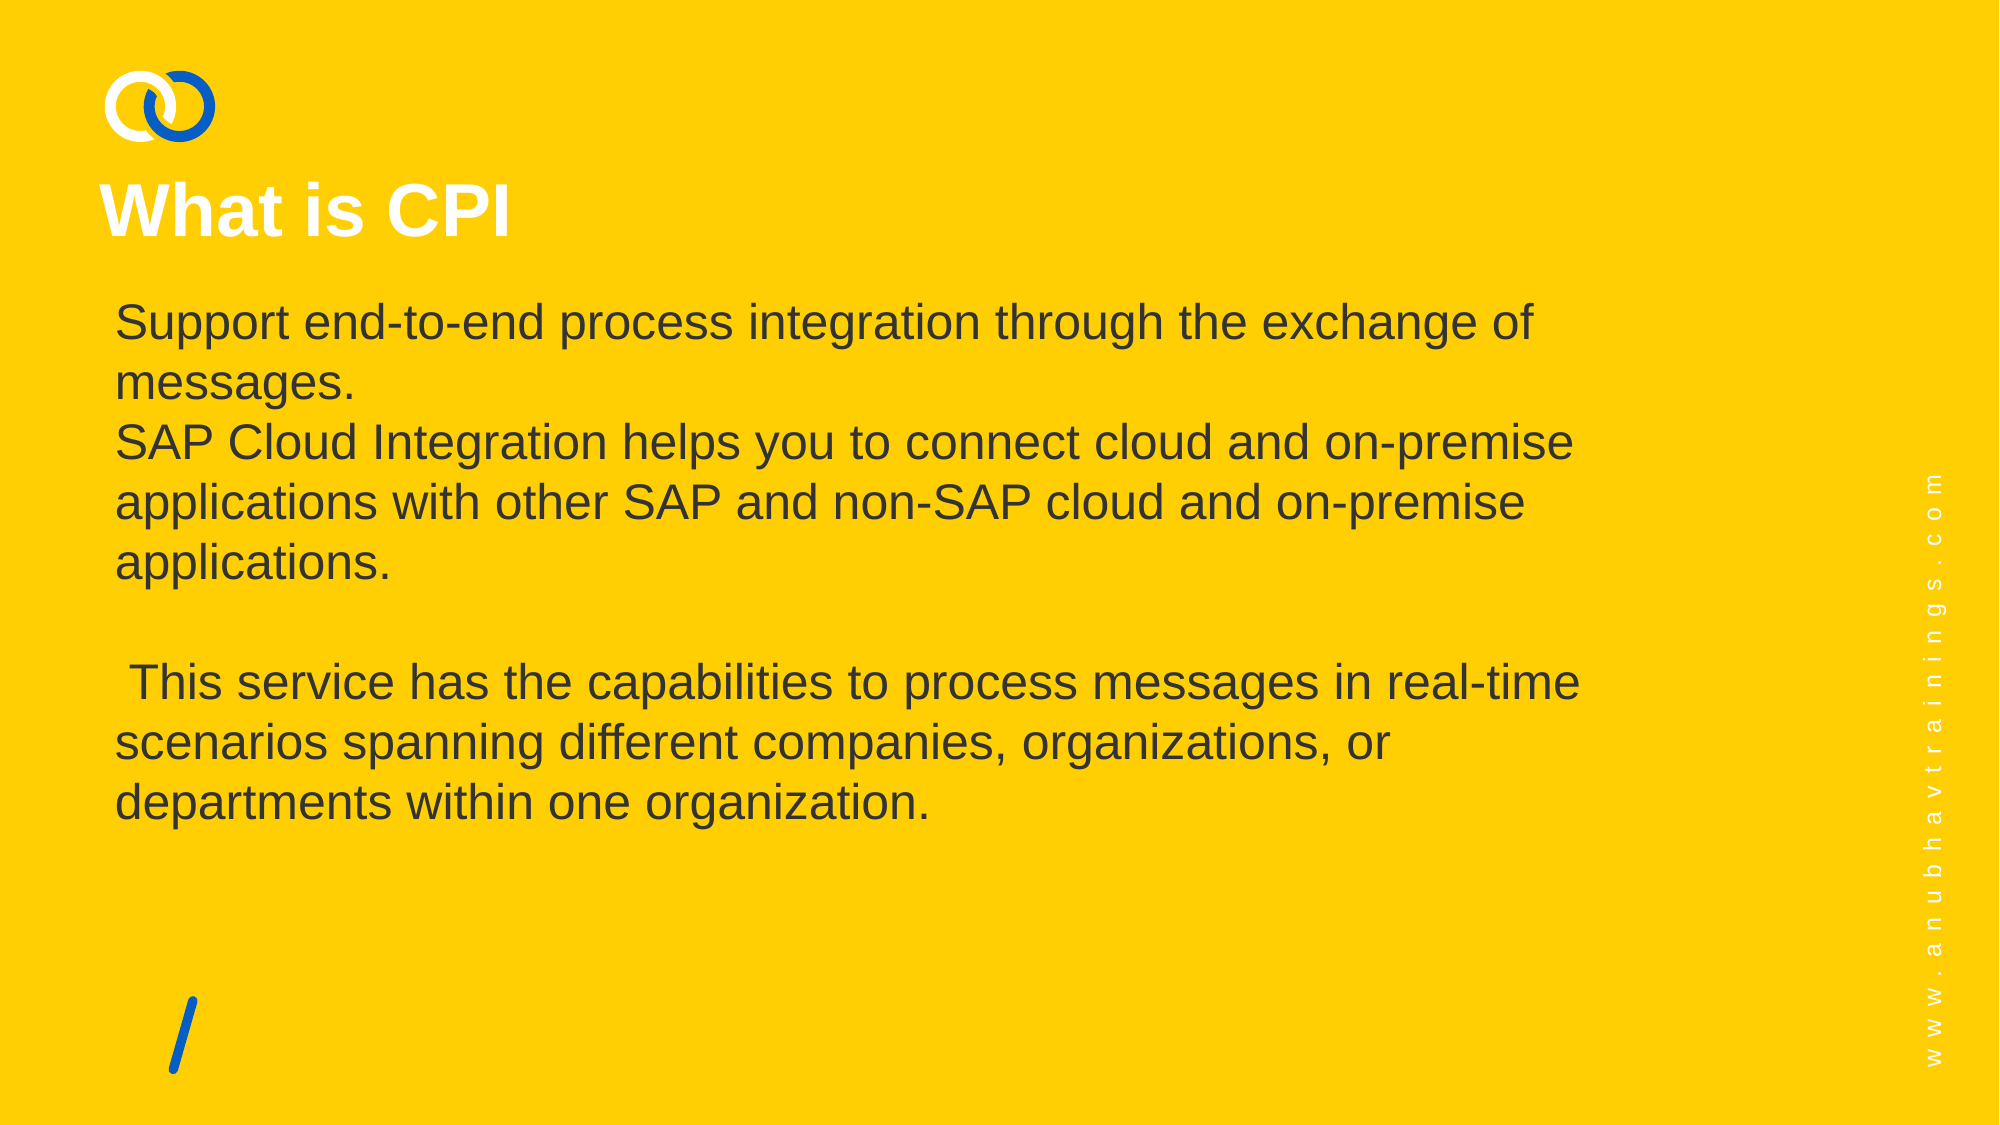

# What is CPI
Support end-to-end process integration through the exchange of messages.
SAP Cloud Integration helps you to connect cloud and on-premise applications with other SAP and non-SAP cloud and on-premise applications.

 This service has the capabilities to process messages in real-time scenarios spanning different companies, organizations, or departments within one organization.
www.anubhavtrainings.com